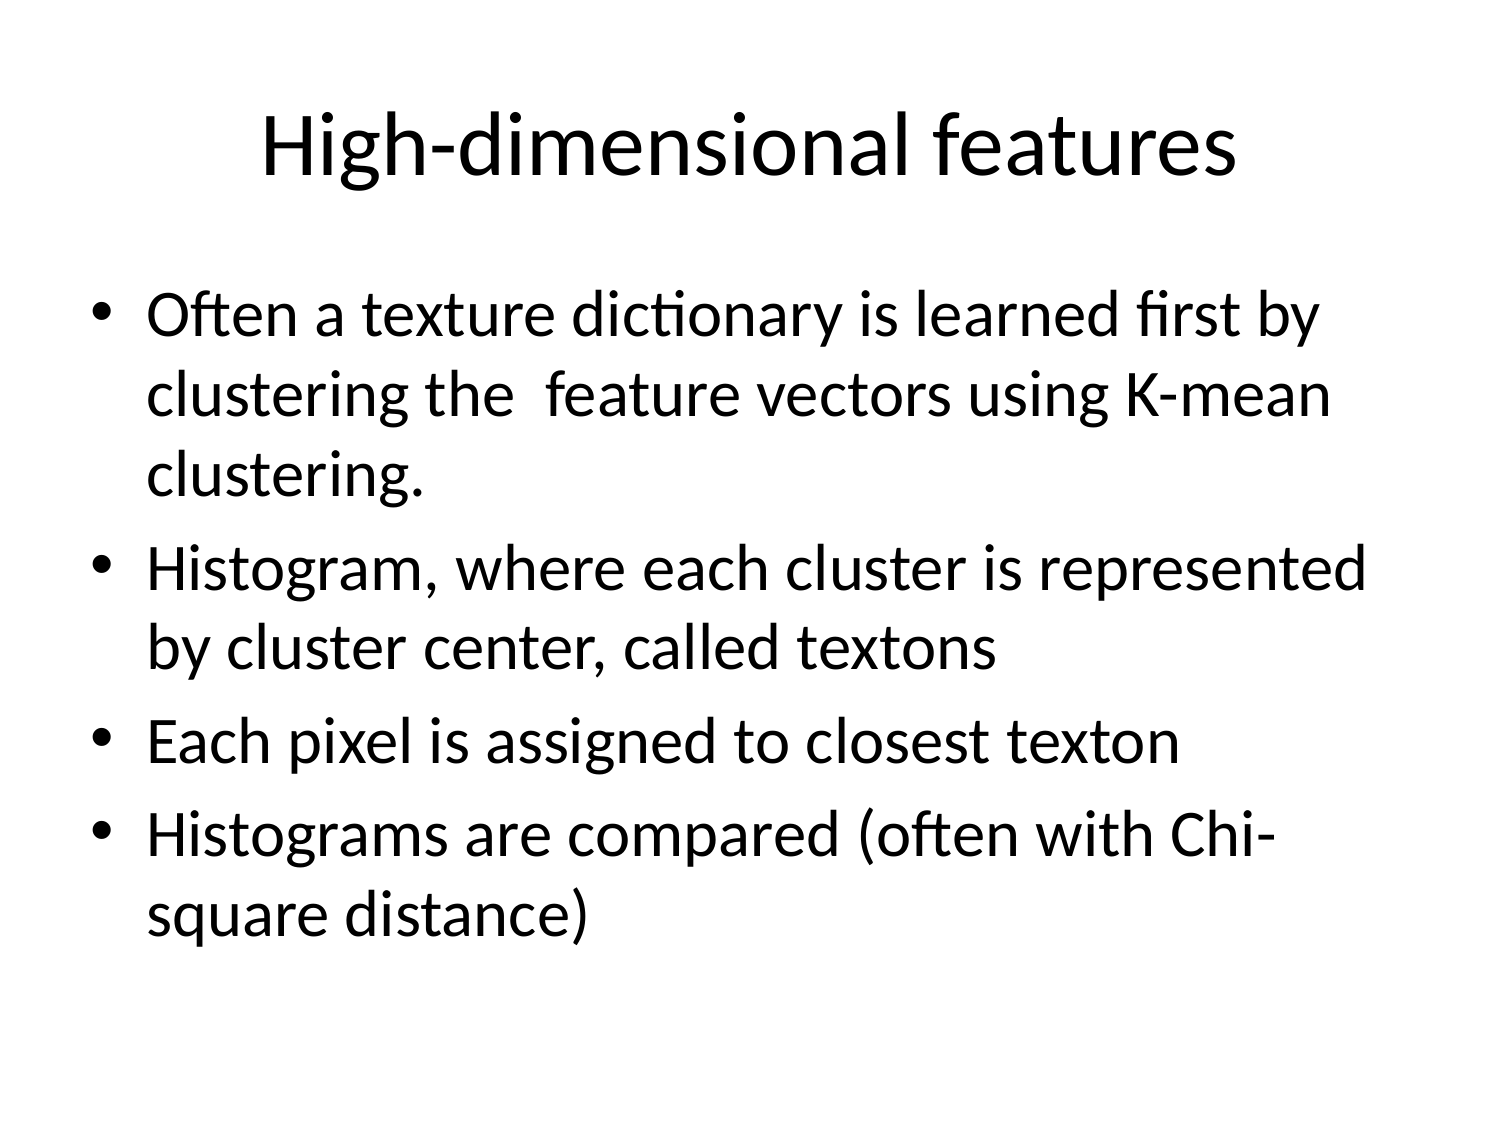

# High-dimensional features
Often a texture dictionary is learned first by clustering the  feature vectors using K-mean clustering.
Histogram, where each cluster is represented by cluster center, called textons
Each pixel is assigned to closest texton
Histograms are compared (often with Chi-square distance)